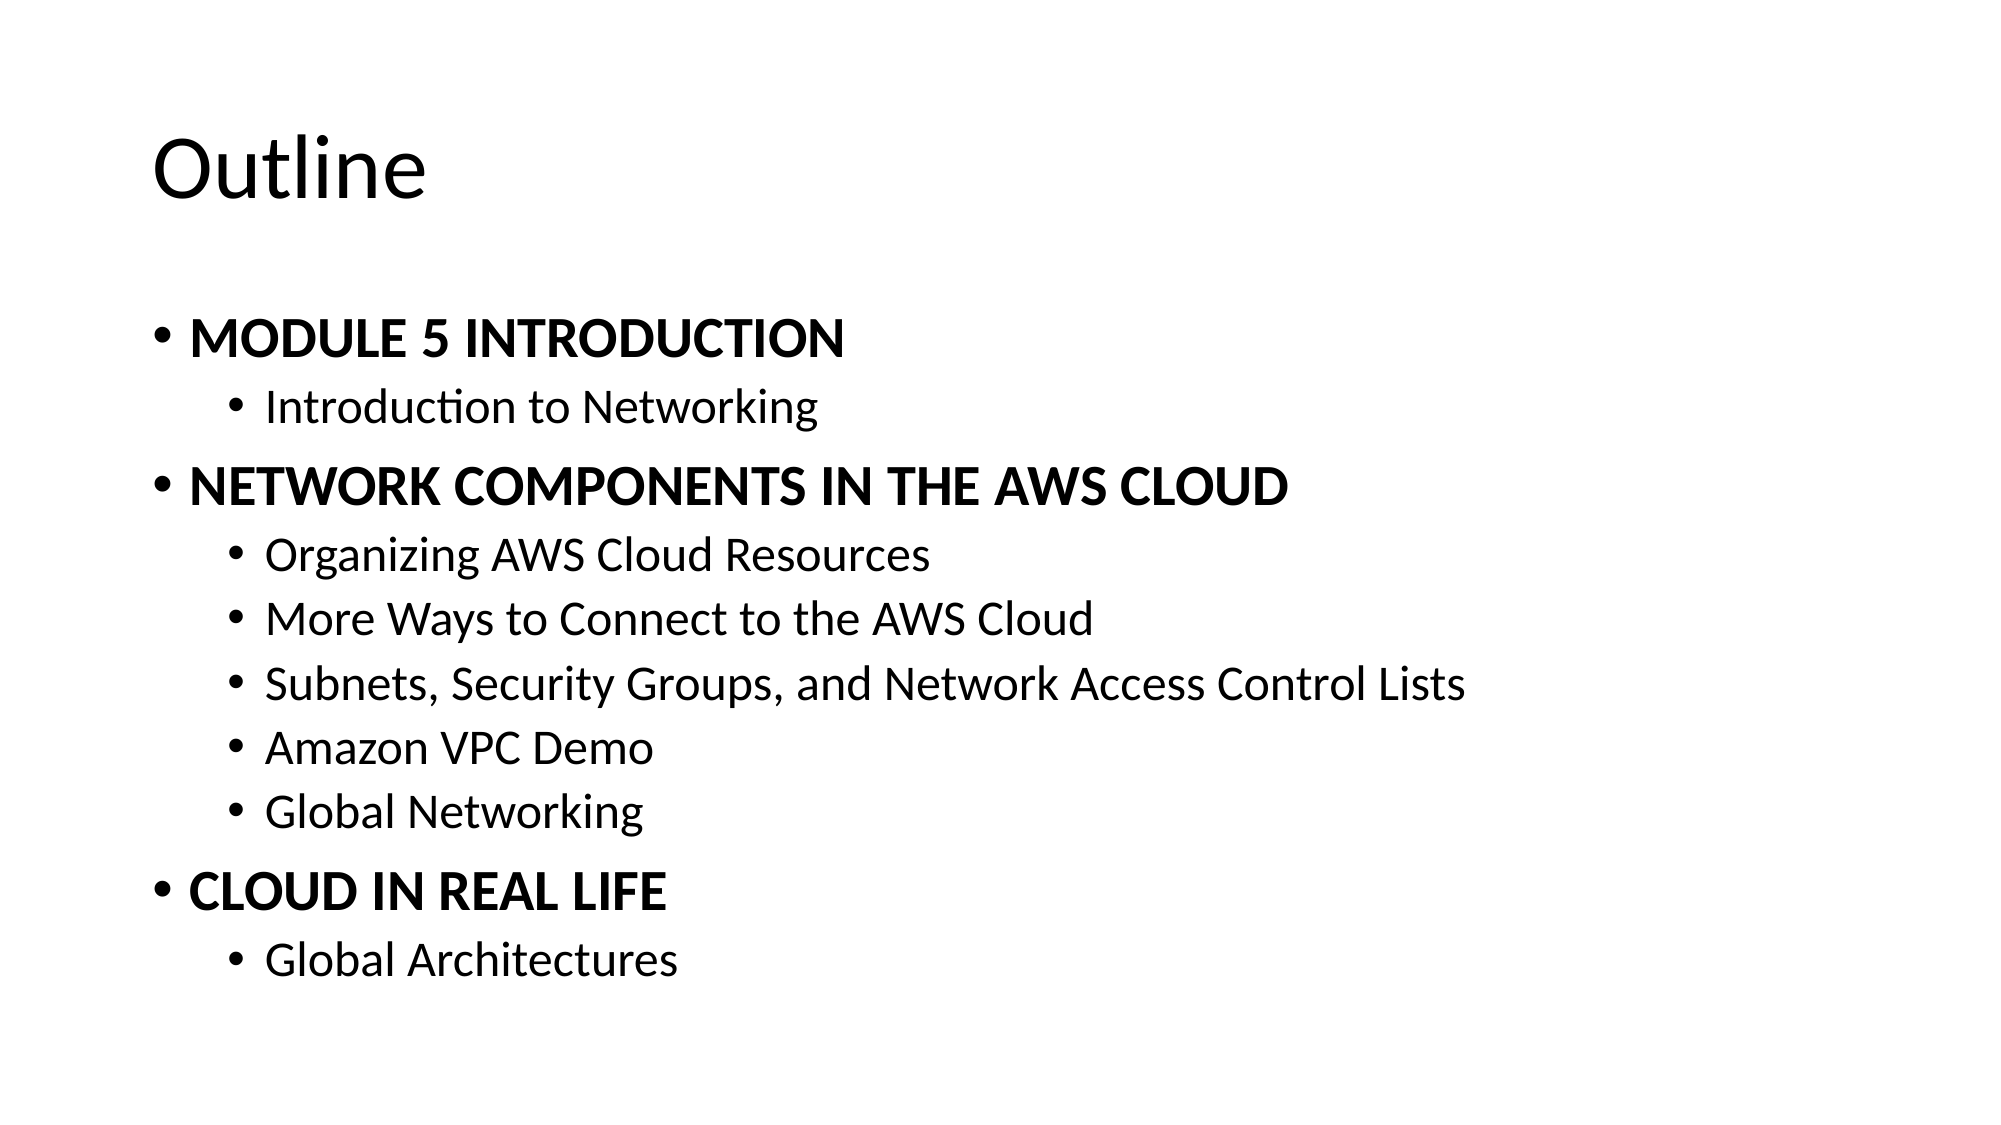

# Outline
MODULE 5 INTRODUCTION
Introduction to Networking
NETWORK COMPONENTS IN THE AWS CLOUD
Organizing AWS Cloud Resources
More Ways to Connect to the AWS Cloud
Subnets, Security Groups, and Network Access Control Lists
Amazon VPC Demo
Global Networking
CLOUD IN REAL LIFE
Global Architectures